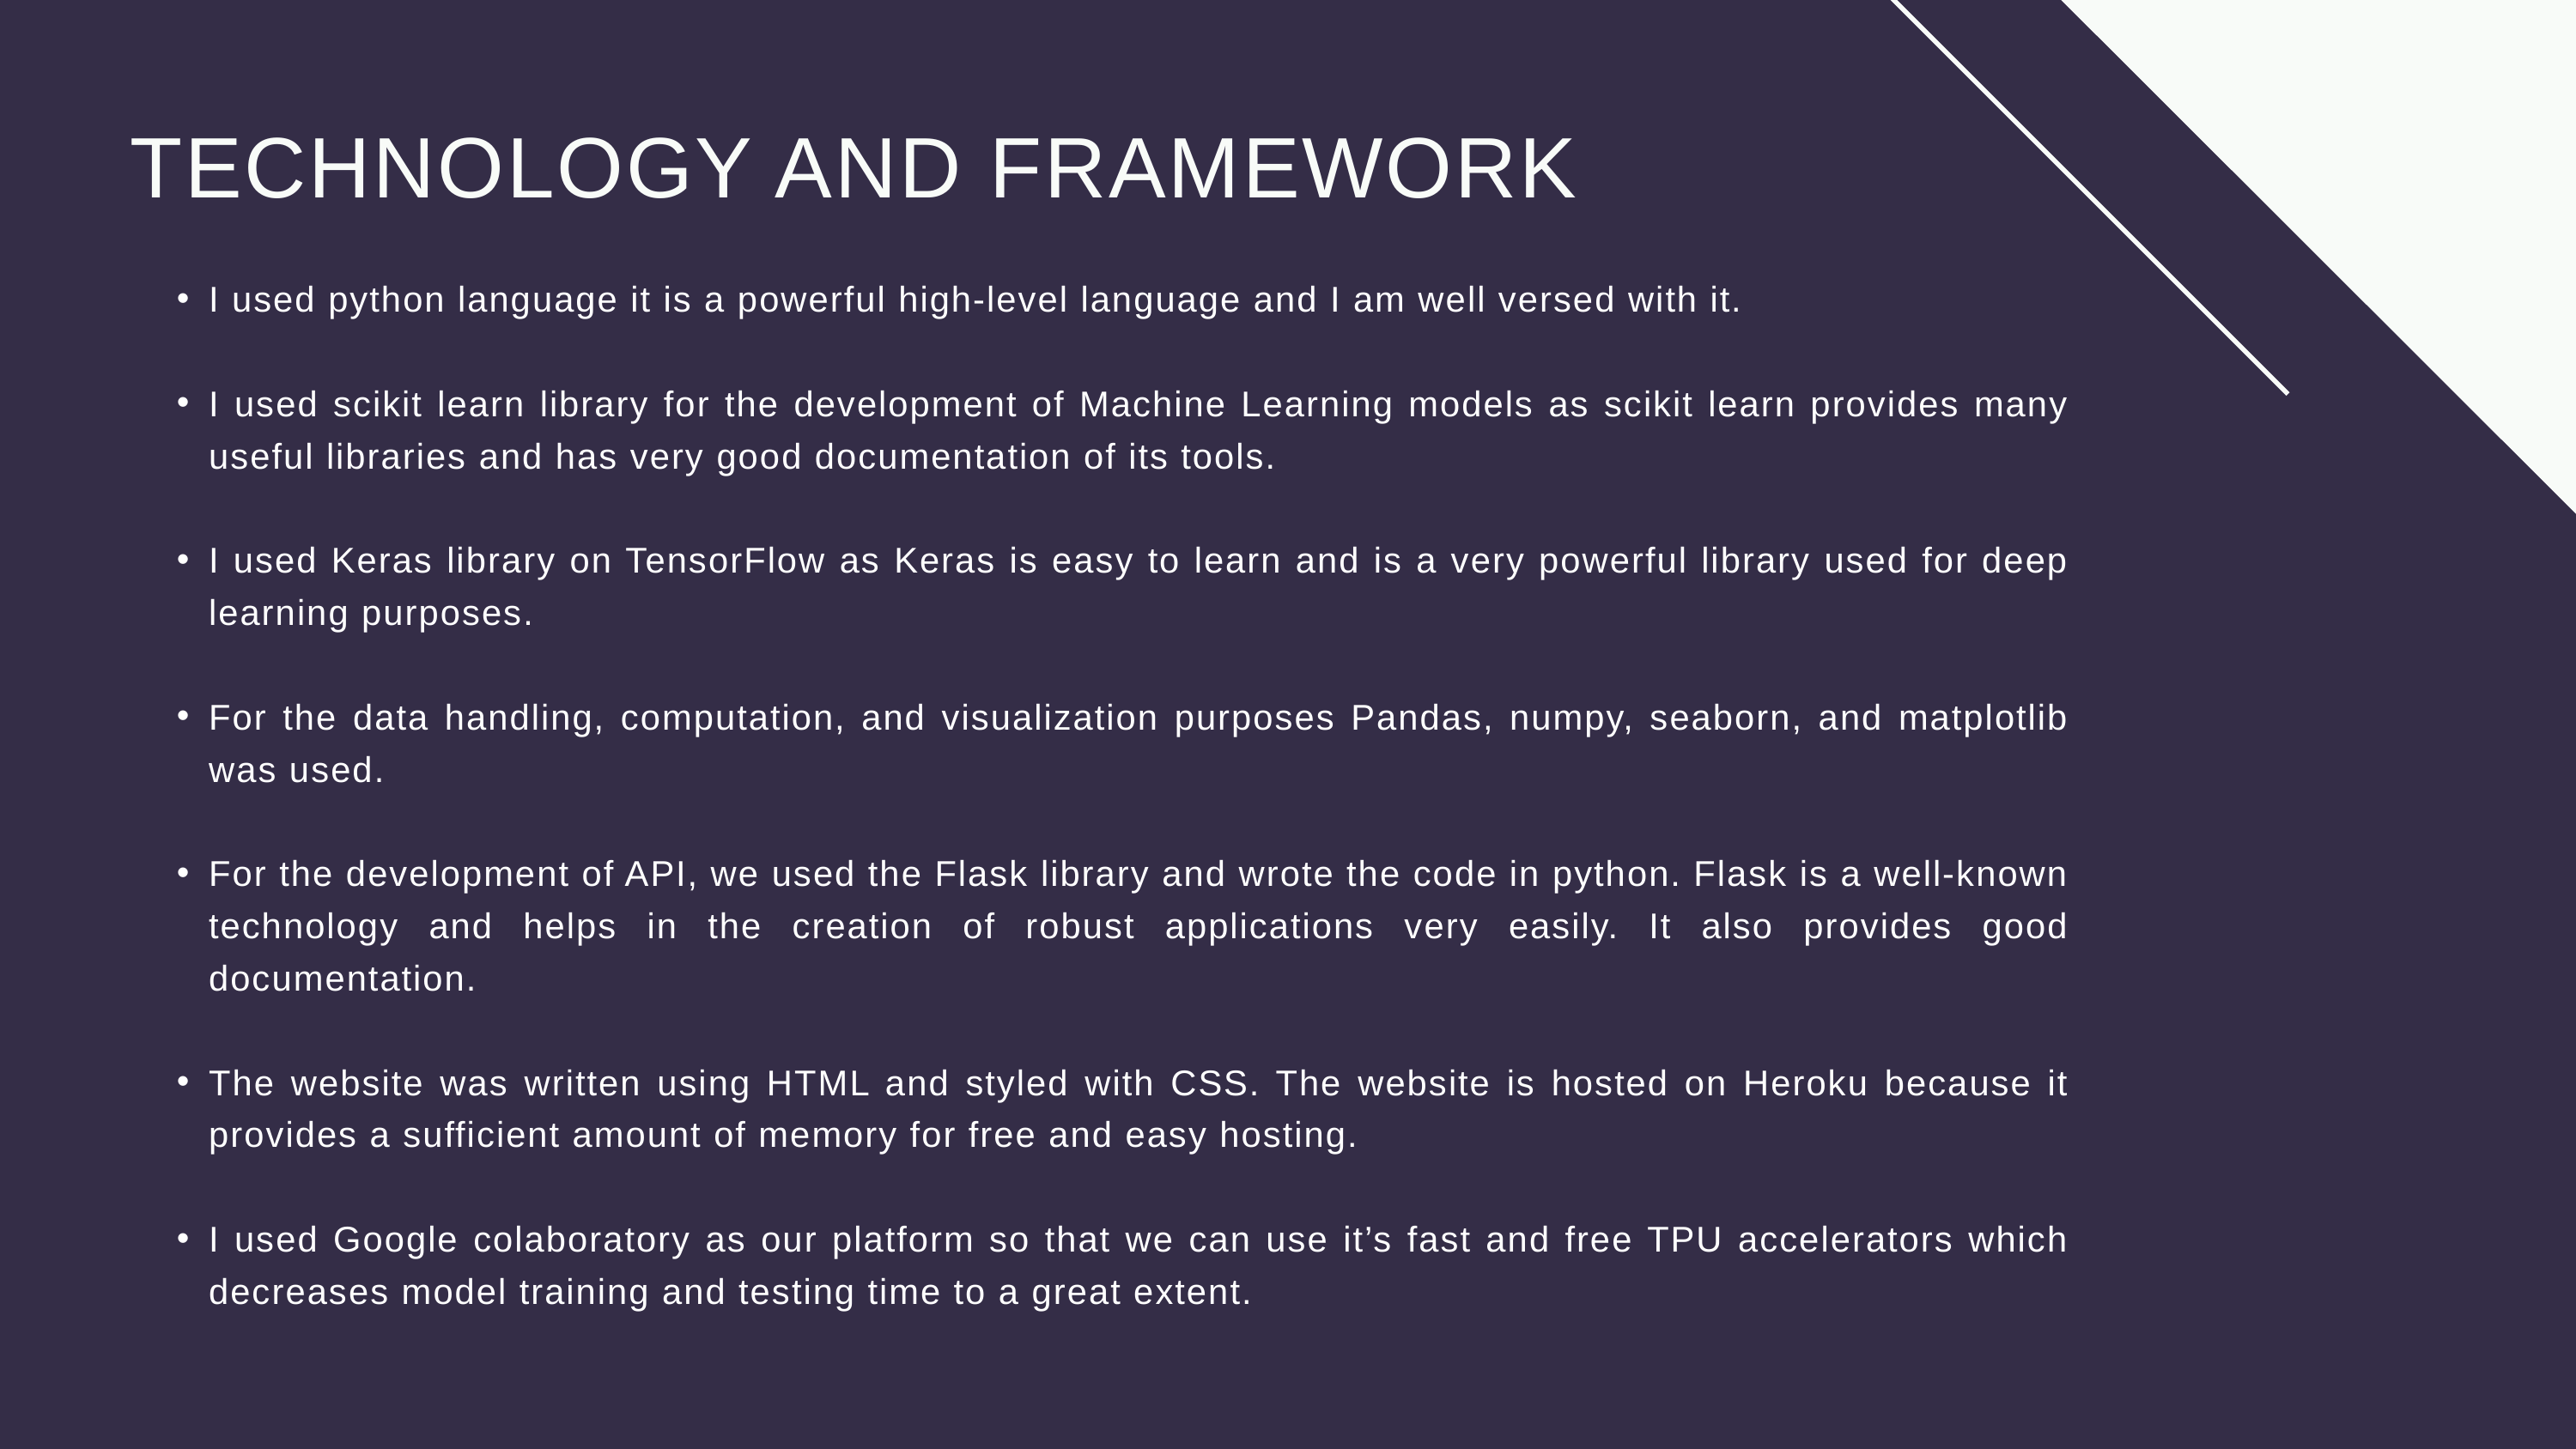

TECHNOLOGY AND FRAMEWORK

I used python language it is a powerful high-level language and I am well versed with it.

I used scikit learn library for the development of Machine Learning models as scikit learn provides many useful libraries and has very good documentation of its tools.

I used Keras library on TensorFlow as Keras is easy to learn and is a very powerful library used for deep learning purposes.

For the data handling, computation, and visualization purposes Pandas, numpy, seaborn, and matplotlib was used.

For the development of API, we used the Flask library and wrote the code in python. Flask is a well-known technology and helps in the creation of robust applications very easily. It also provides good documentation.

The website was written using HTML and styled with CSS. The website is hosted on Heroku because it provides a sufficient amount of memory for free and easy hosting.

I used Google colaboratory as our platform so that we can use it’s fast and free TPU accelerators which decreases model training and testing time to a great extent.